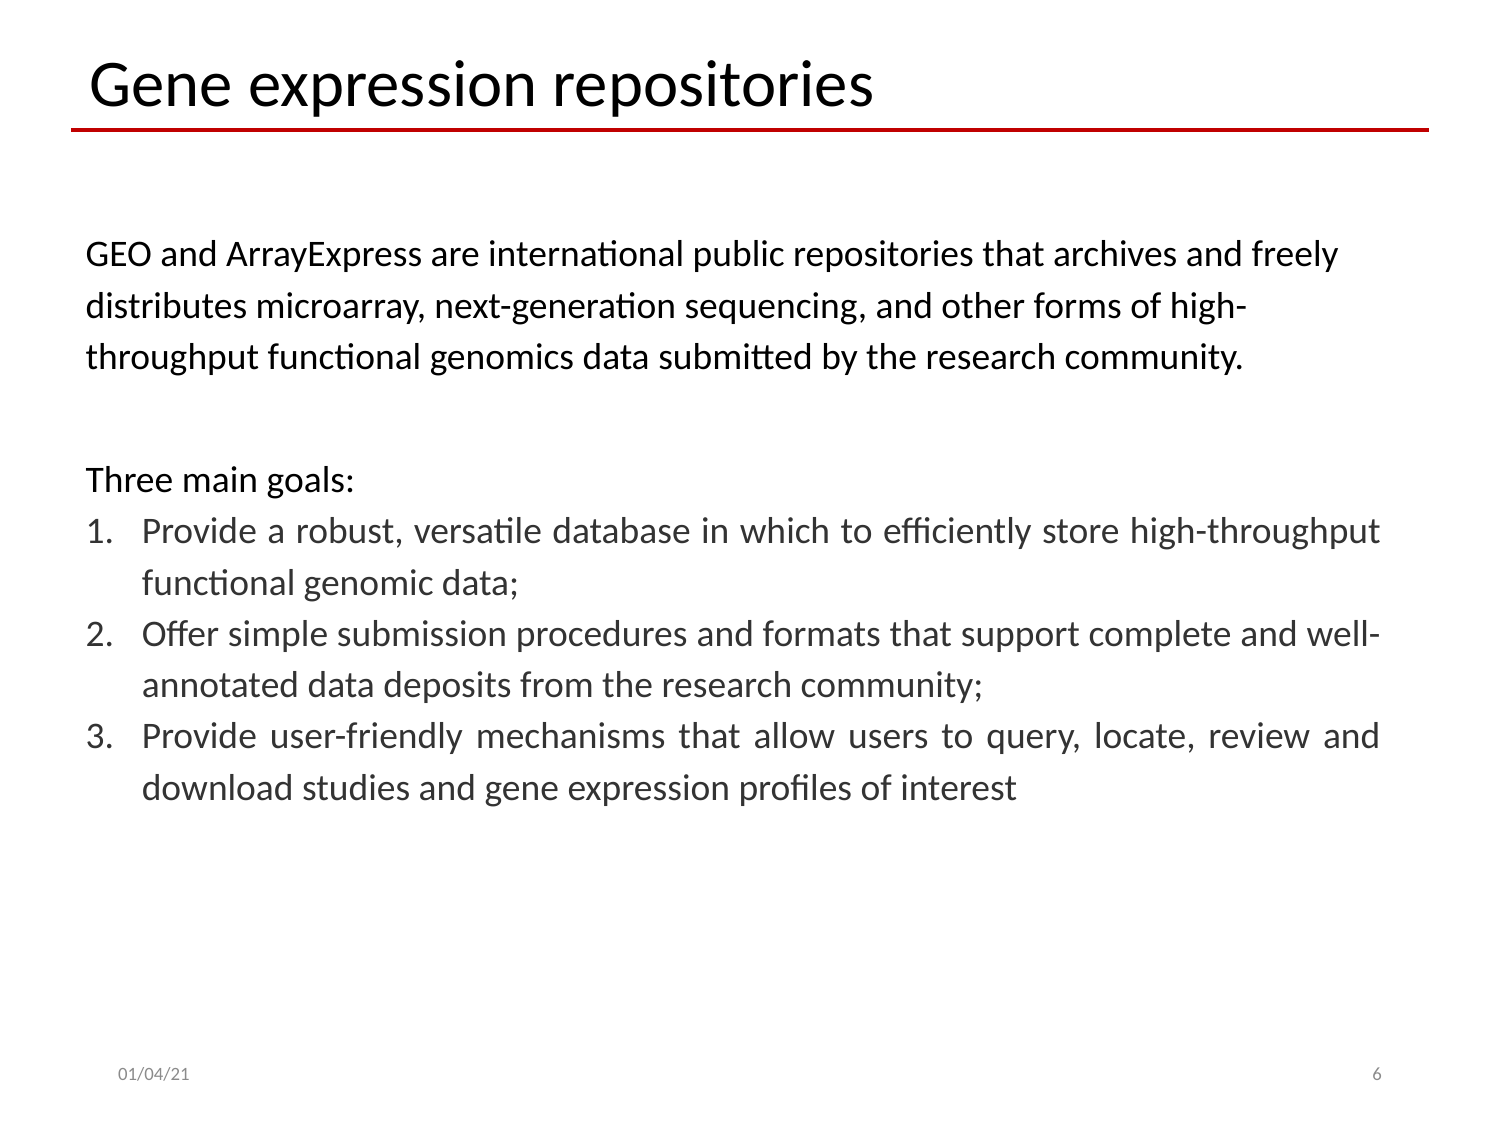

Gene expression repositories
GEO and ArrayExpress are international public repositories that archives and freely distributes microarray, next-generation sequencing, and other forms of high-throughput functional genomics data submitted by the research community.
Three main goals:
Provide a robust, versatile database in which to efficiently store high-throughput functional genomic data;
Offer simple submission procedures and formats that support complete and well-annotated data deposits from the research community;
Provide user-friendly mechanisms that allow users to query, locate, review and download studies and gene expression profiles of interest
01/04/21
6